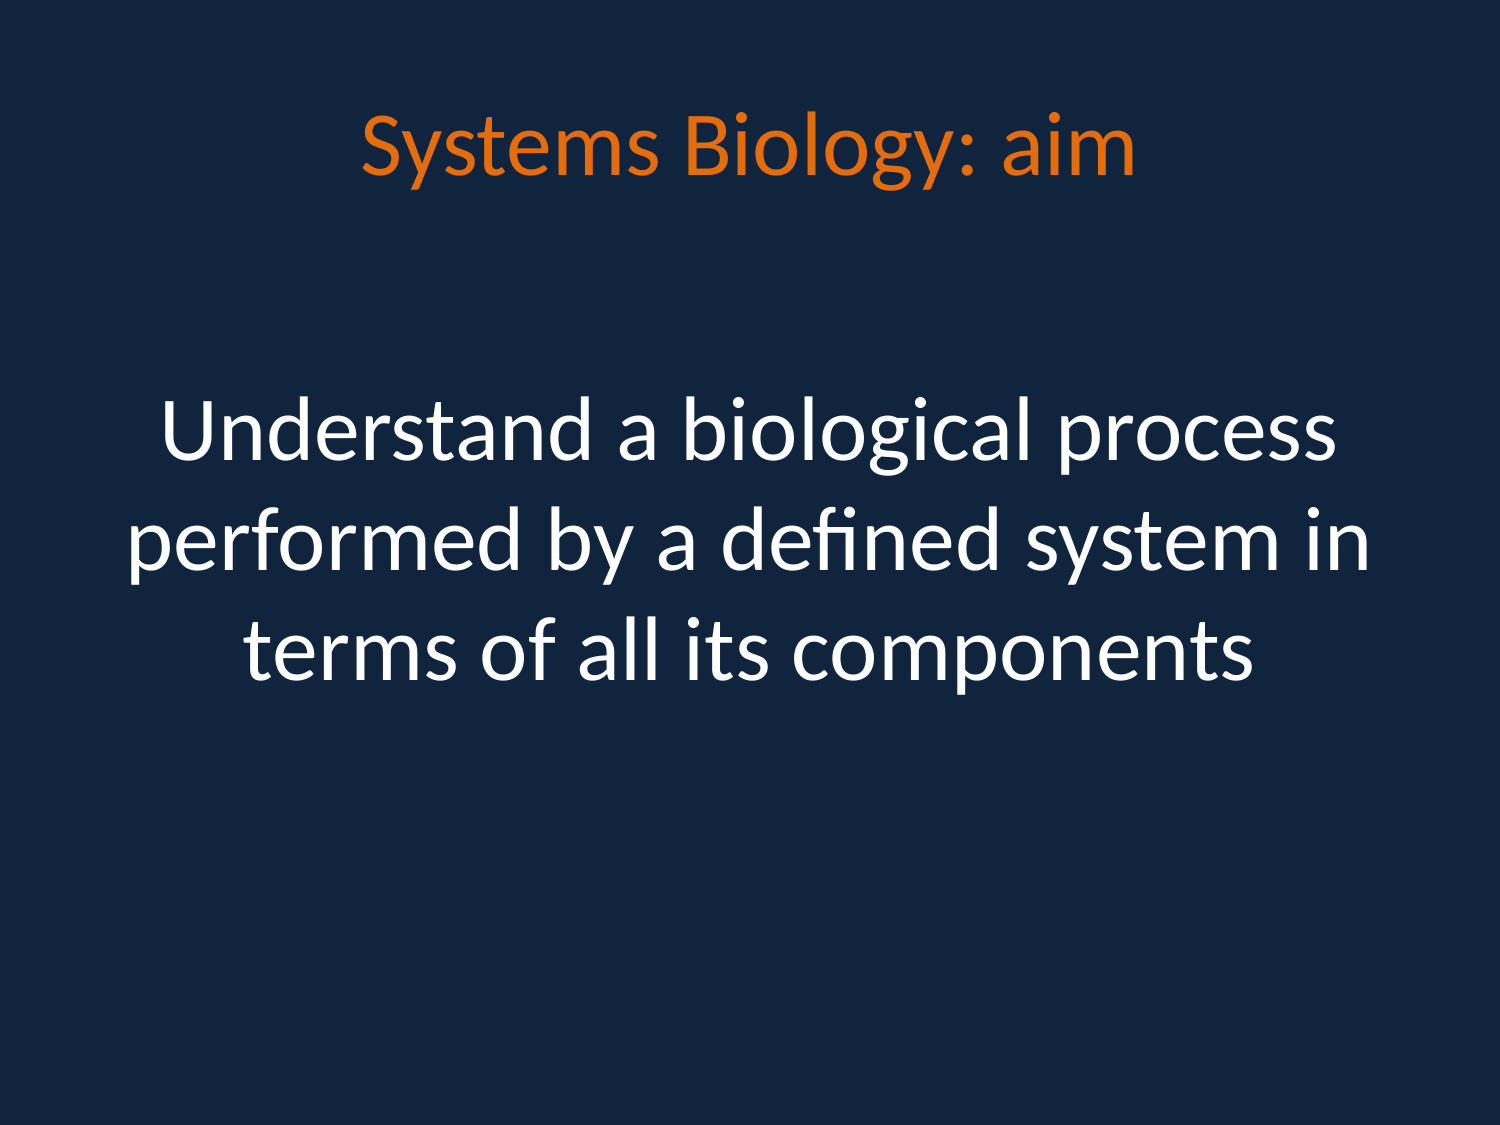

# Systems Biology: aim
Understand a biological process performed by a defined system in terms of all its components